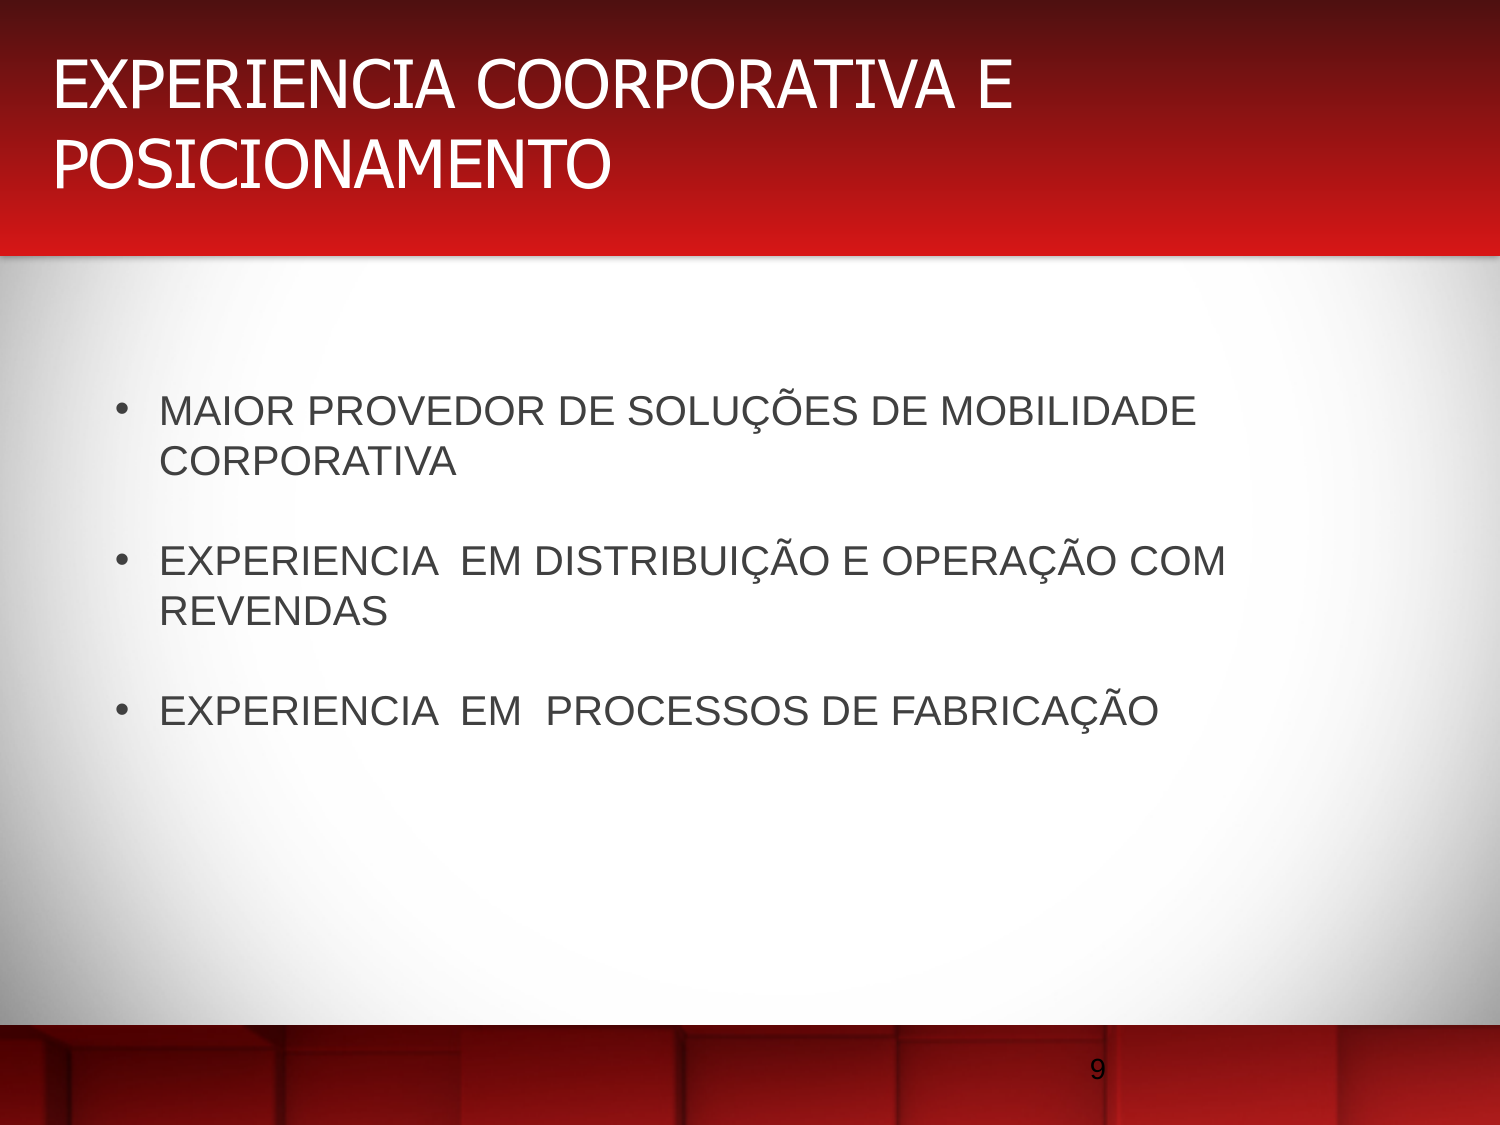

EXPERIENCIA COORPORATIVA E POSICIONAMENTO

MAIOR PROVEDOR DE SOLUÇÕES DE MOBILIDADE CORPORATIVA

EXPERIENCIA  EM DISTRIBUIÇÃO E OPERAÇÃO COM REVENDAS

EXPERIENCIA  EM  PROCESSOS DE FABRICAÇÃO

9